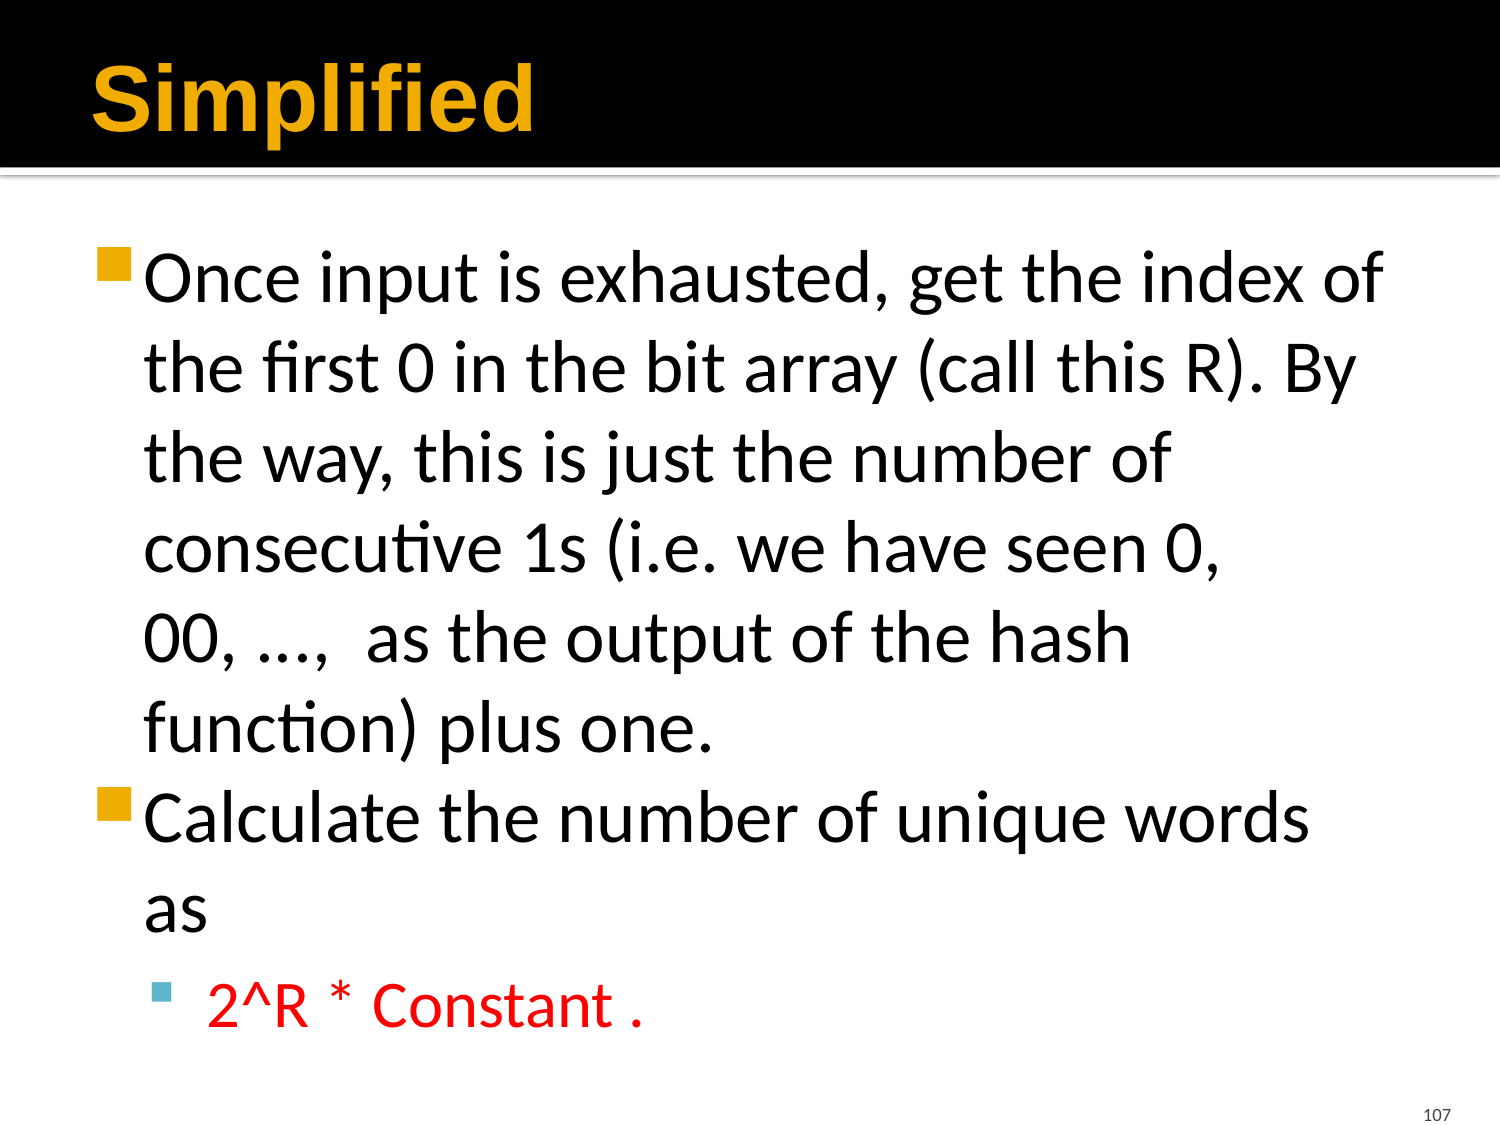

# Simplified
Once input is exhausted, get the index of the first 0 in the bit array (call this R). By the way, this is just the number of consecutive 1s (i.e. we have seen 0, 00, ...,  as the output of the hash function) plus one.
Calculate the number of unique words as
 2^R * Constant .
107